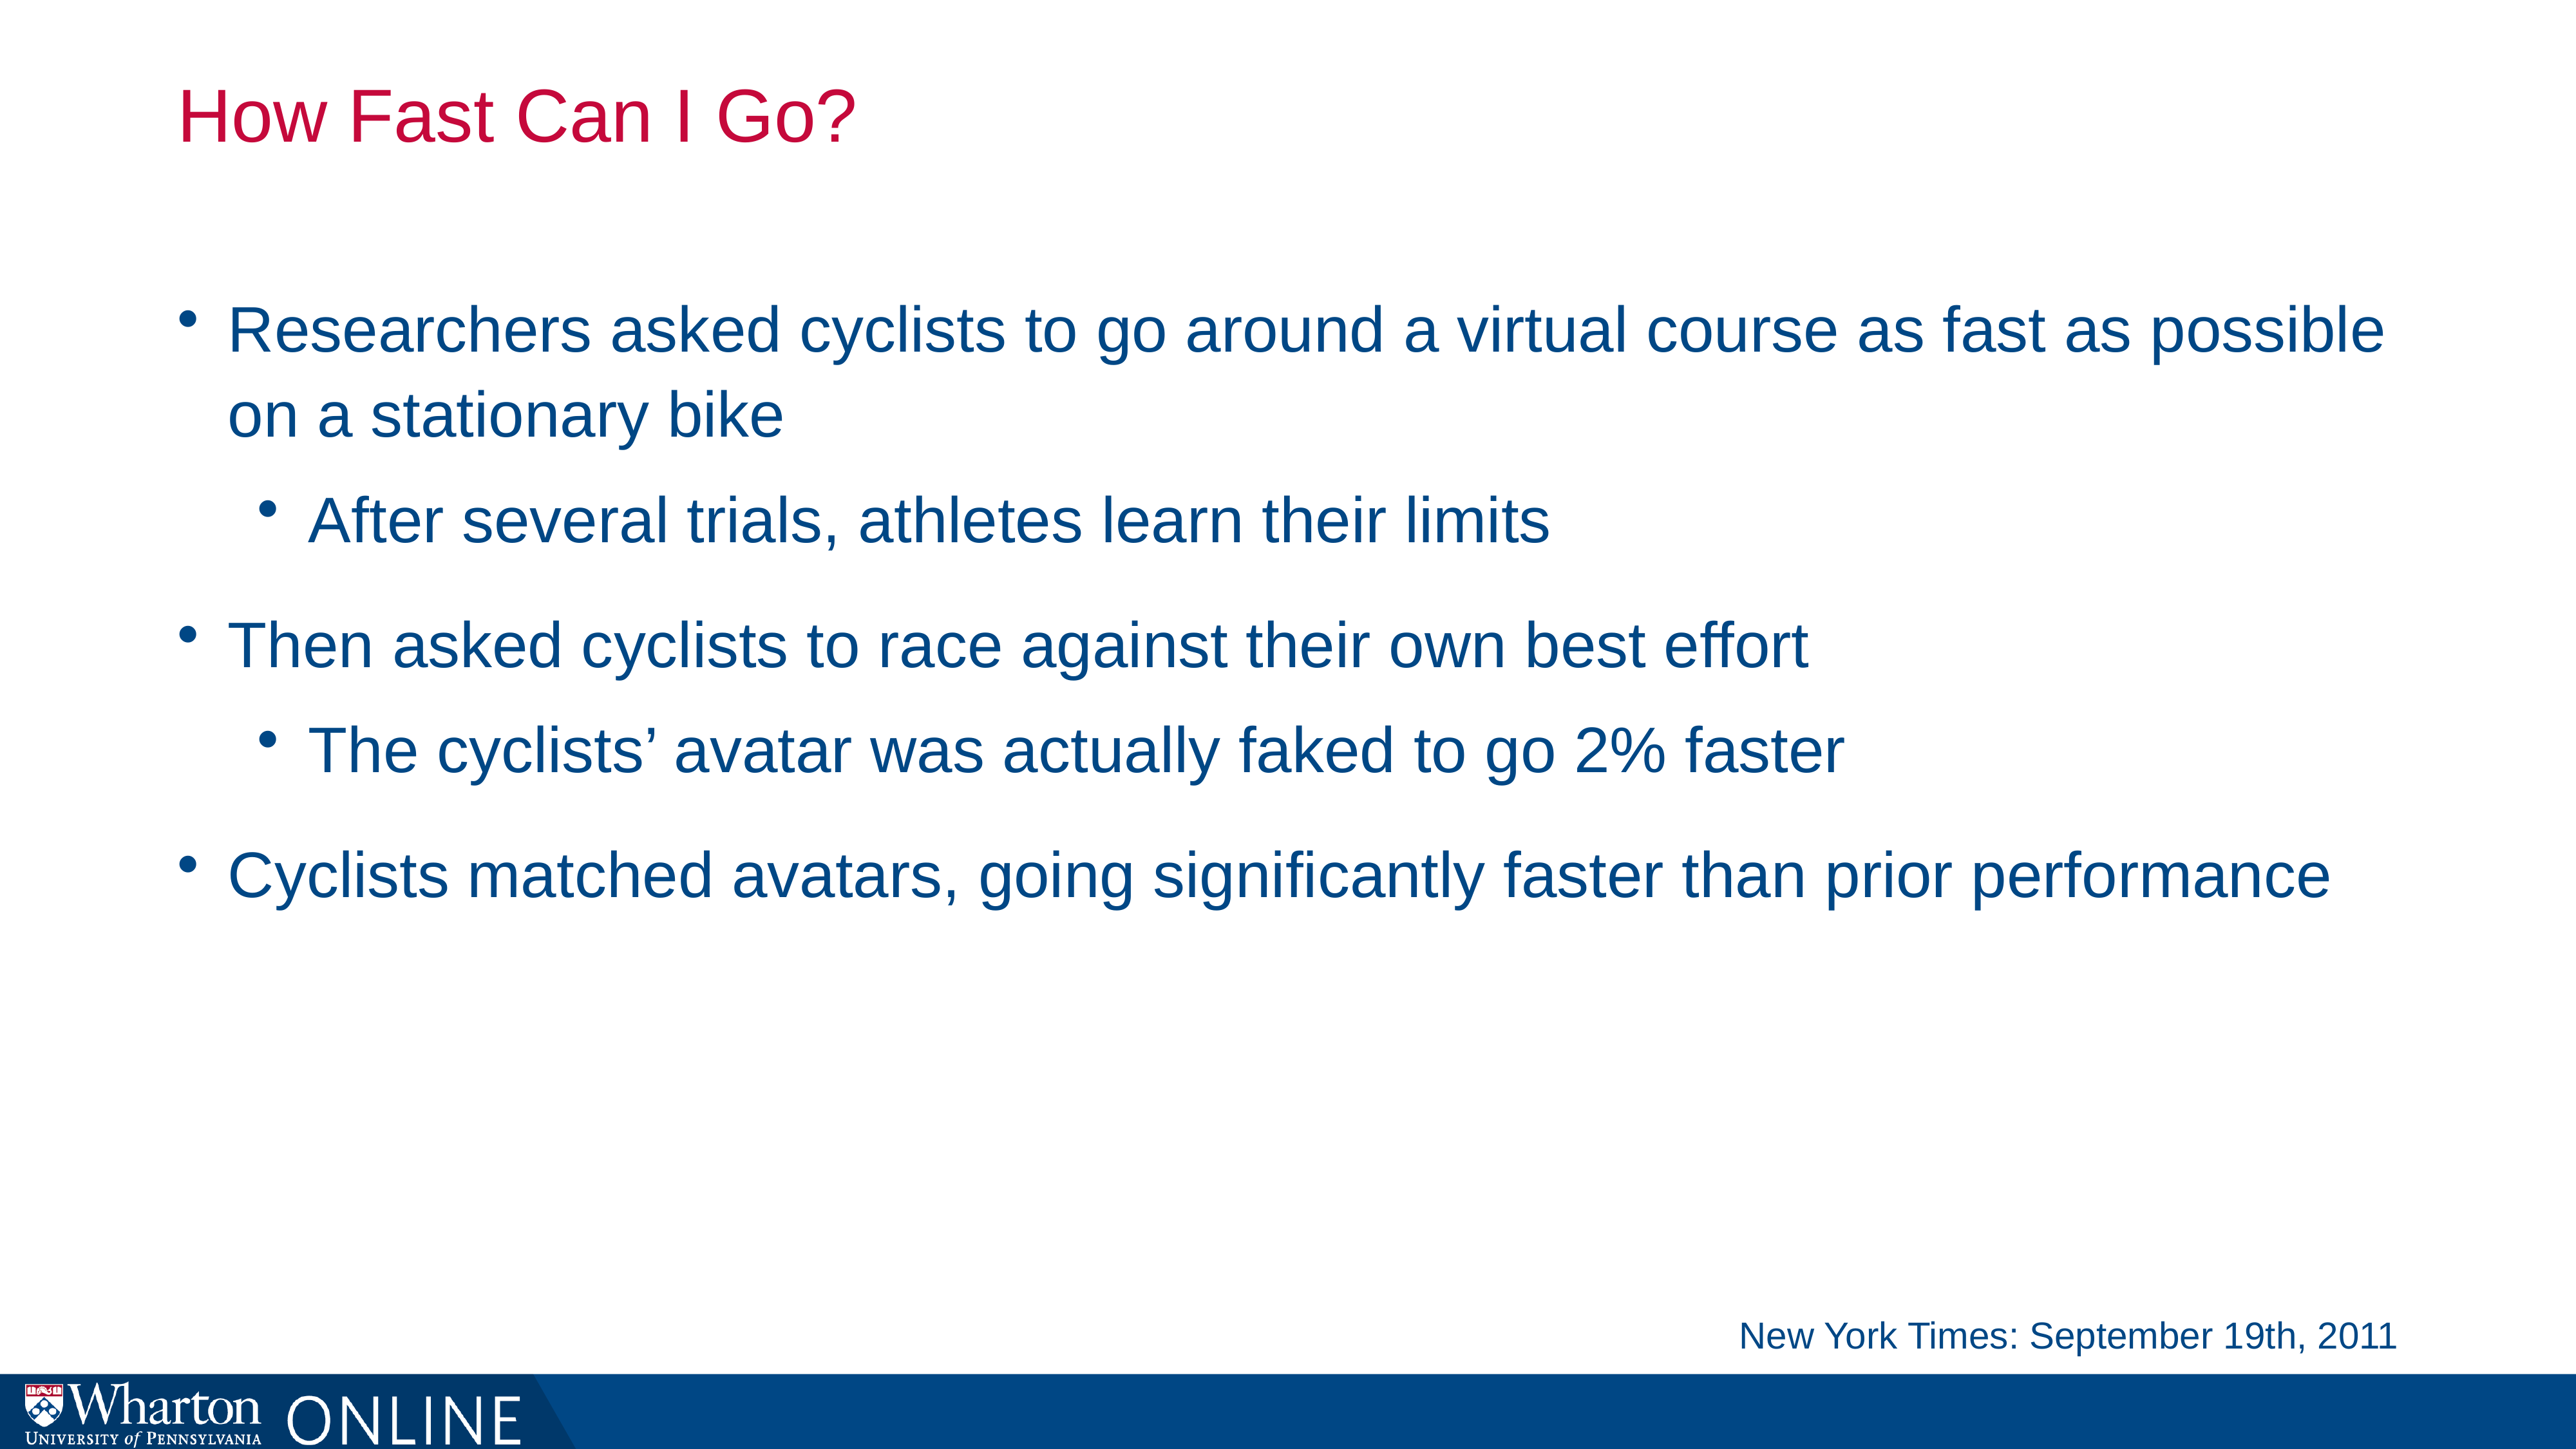

# How Fast Can I Go?
Researchers asked cyclists to go around a virtual course as fast as possible on a stationary bike
After several trials, athletes learn their limits
Then asked cyclists to race against their own best effort
The cyclists’ avatar was actually faked to go 2% faster
Cyclists matched avatars, going significantly faster than prior performance
New York Times: September 19th, 2011